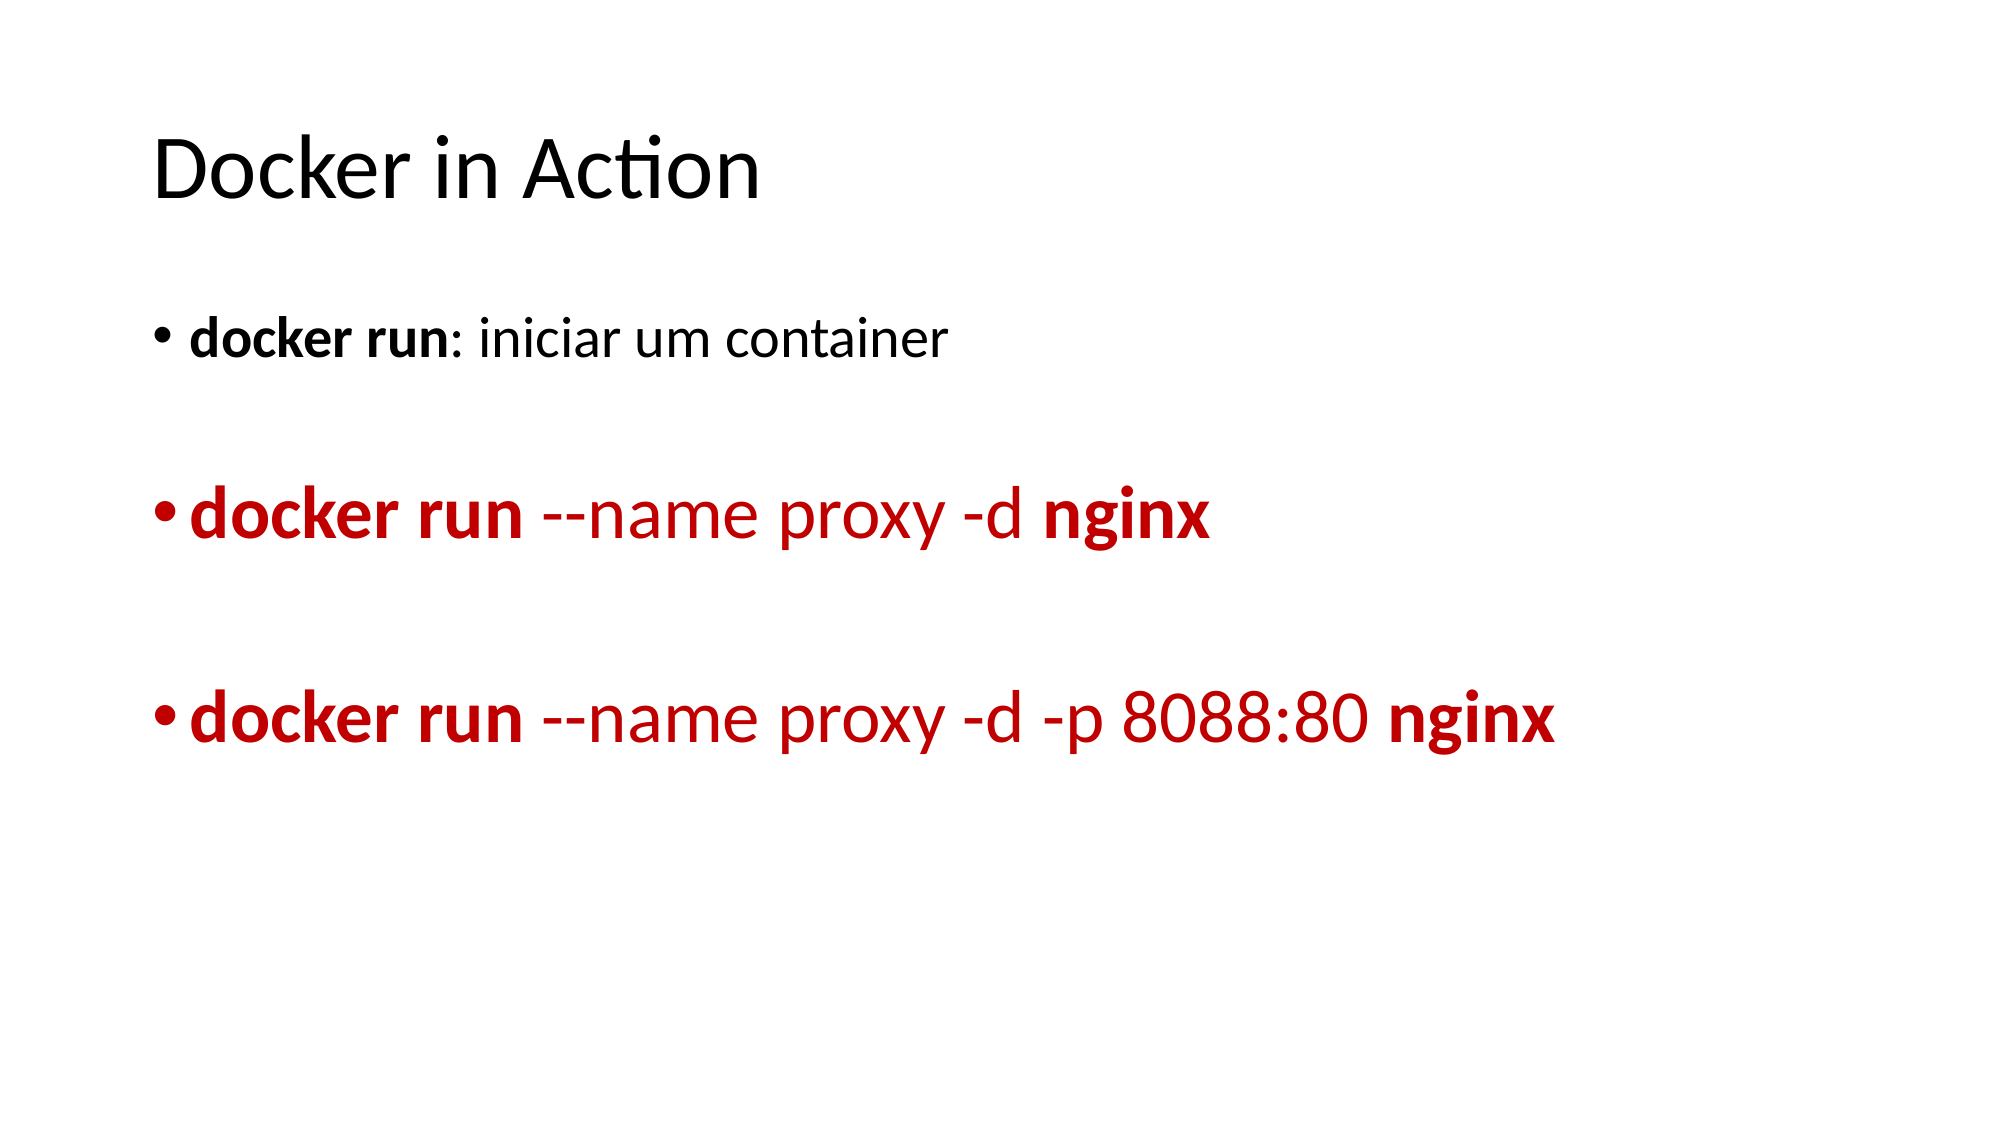

# Docker in Action
docker run: iniciar um container

docker run --name proxy -d nginx

docker run --name proxy -d -p 8088:80 nginx